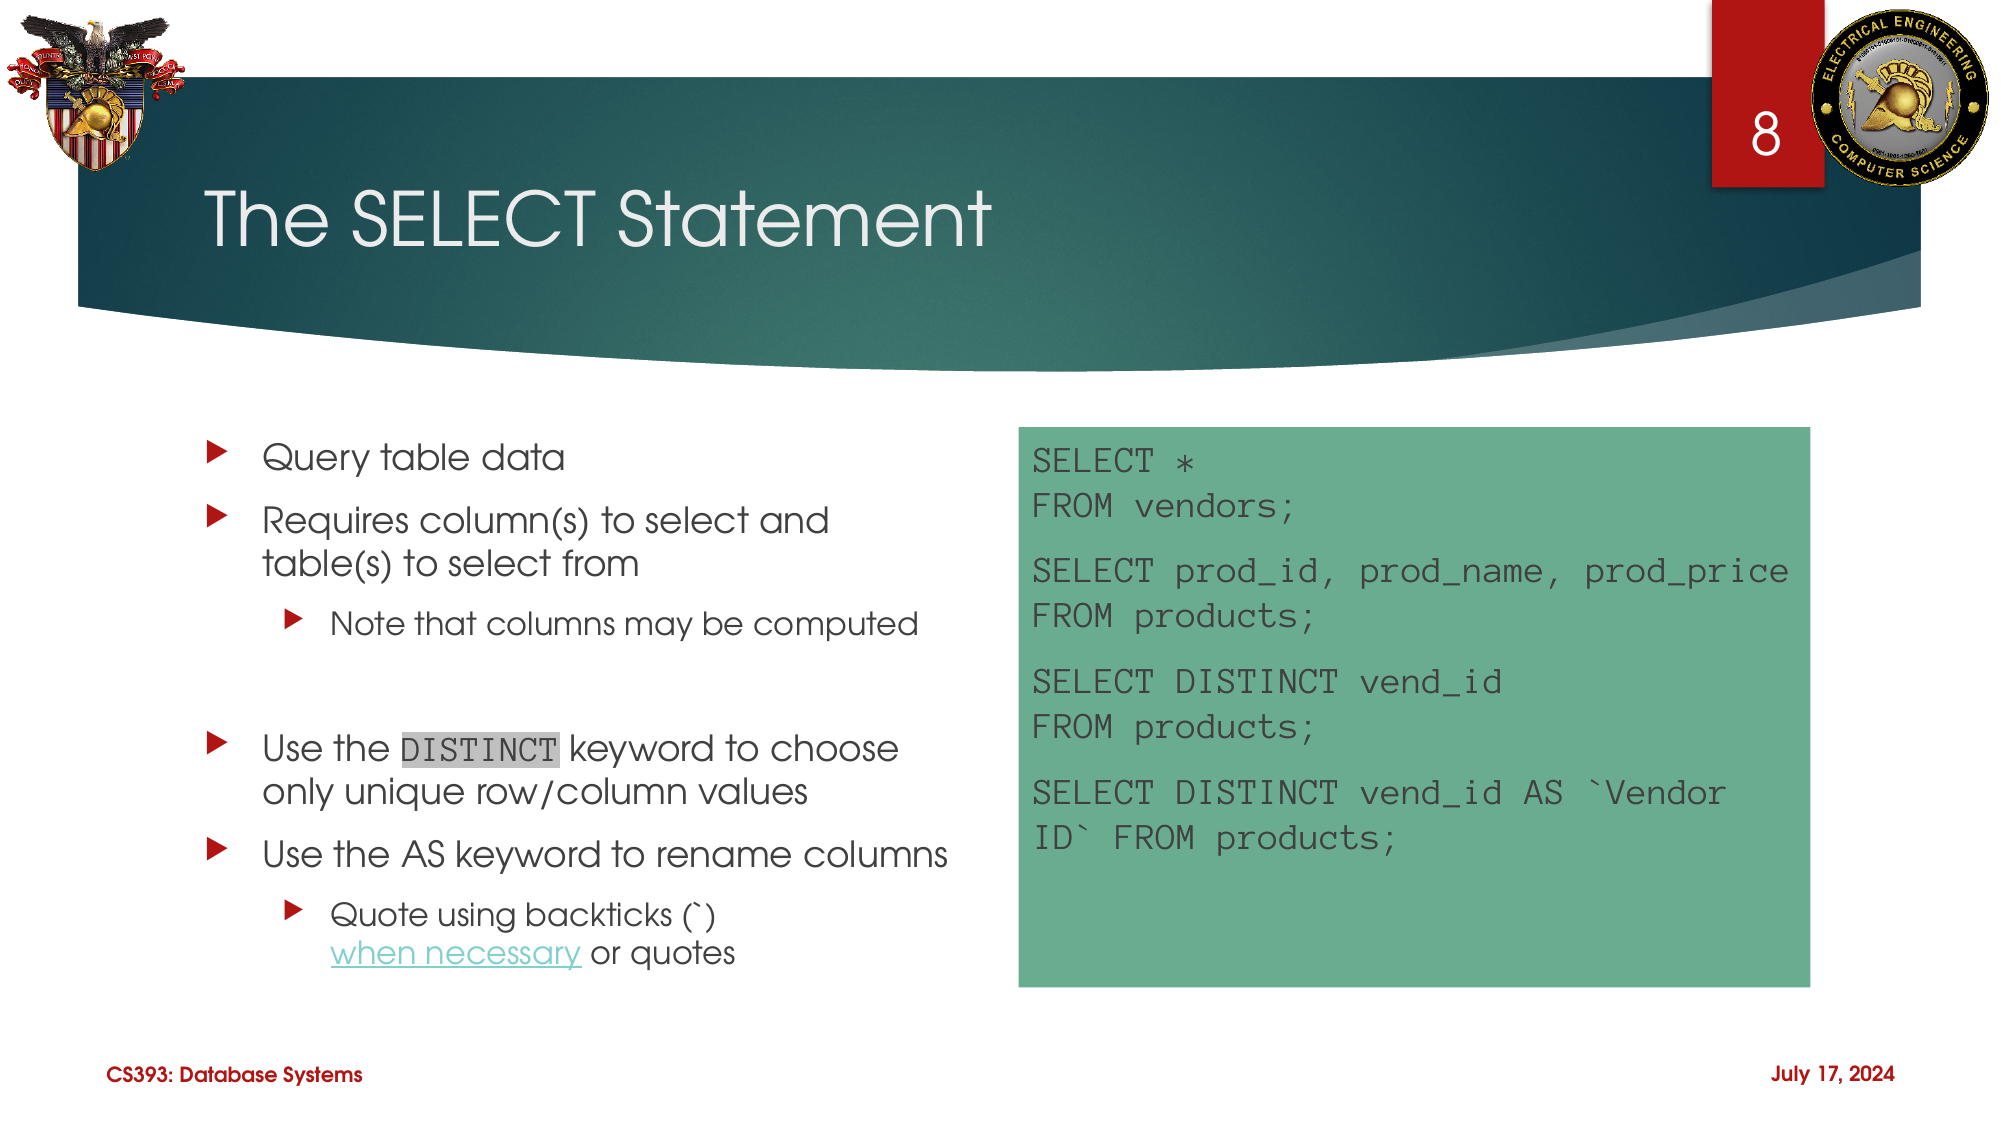

8
# The SELECT Statement
Query table data
Requires column(s) to select and table(s) to select from
Note that columns may be computed

Use the DISTINCT keyword to choose only unique row/column values
Use the AS keyword to rename columns
Quote using backticks (`) when necessary or quotes
SELECT *
FROM vendors;
SELECT prod_id, prod_name, prod_price FROM products;
SELECT DISTINCT vend_id
FROM products;
SELECT DISTINCT vend_id AS `Vendor ID` FROM products;
CS393: Database Systems
July 17, 2024